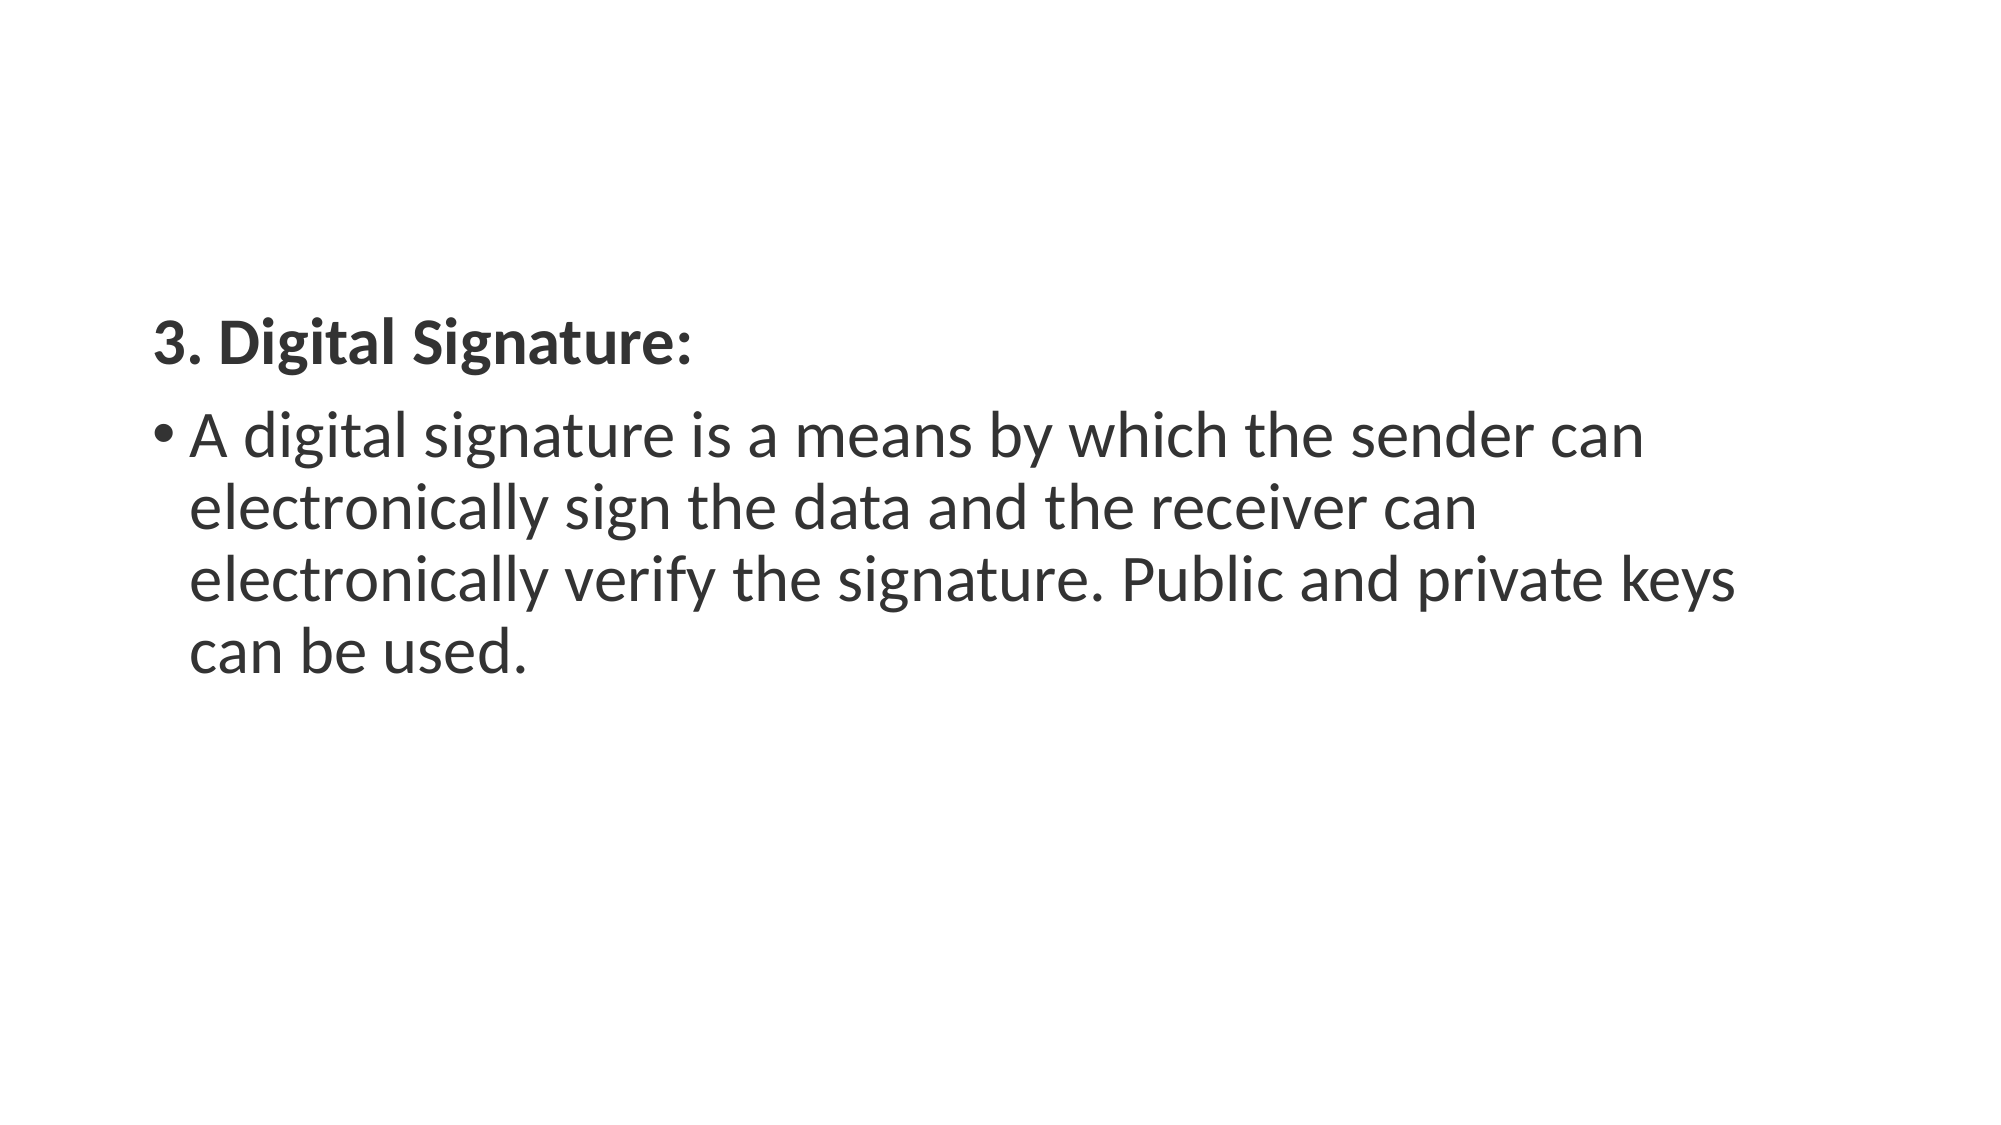

#
3. Digital Signature:
A digital signature is a means by which the sender can electronically sign the data and the receiver can electronically verify the signature. Public and private keys can be used.